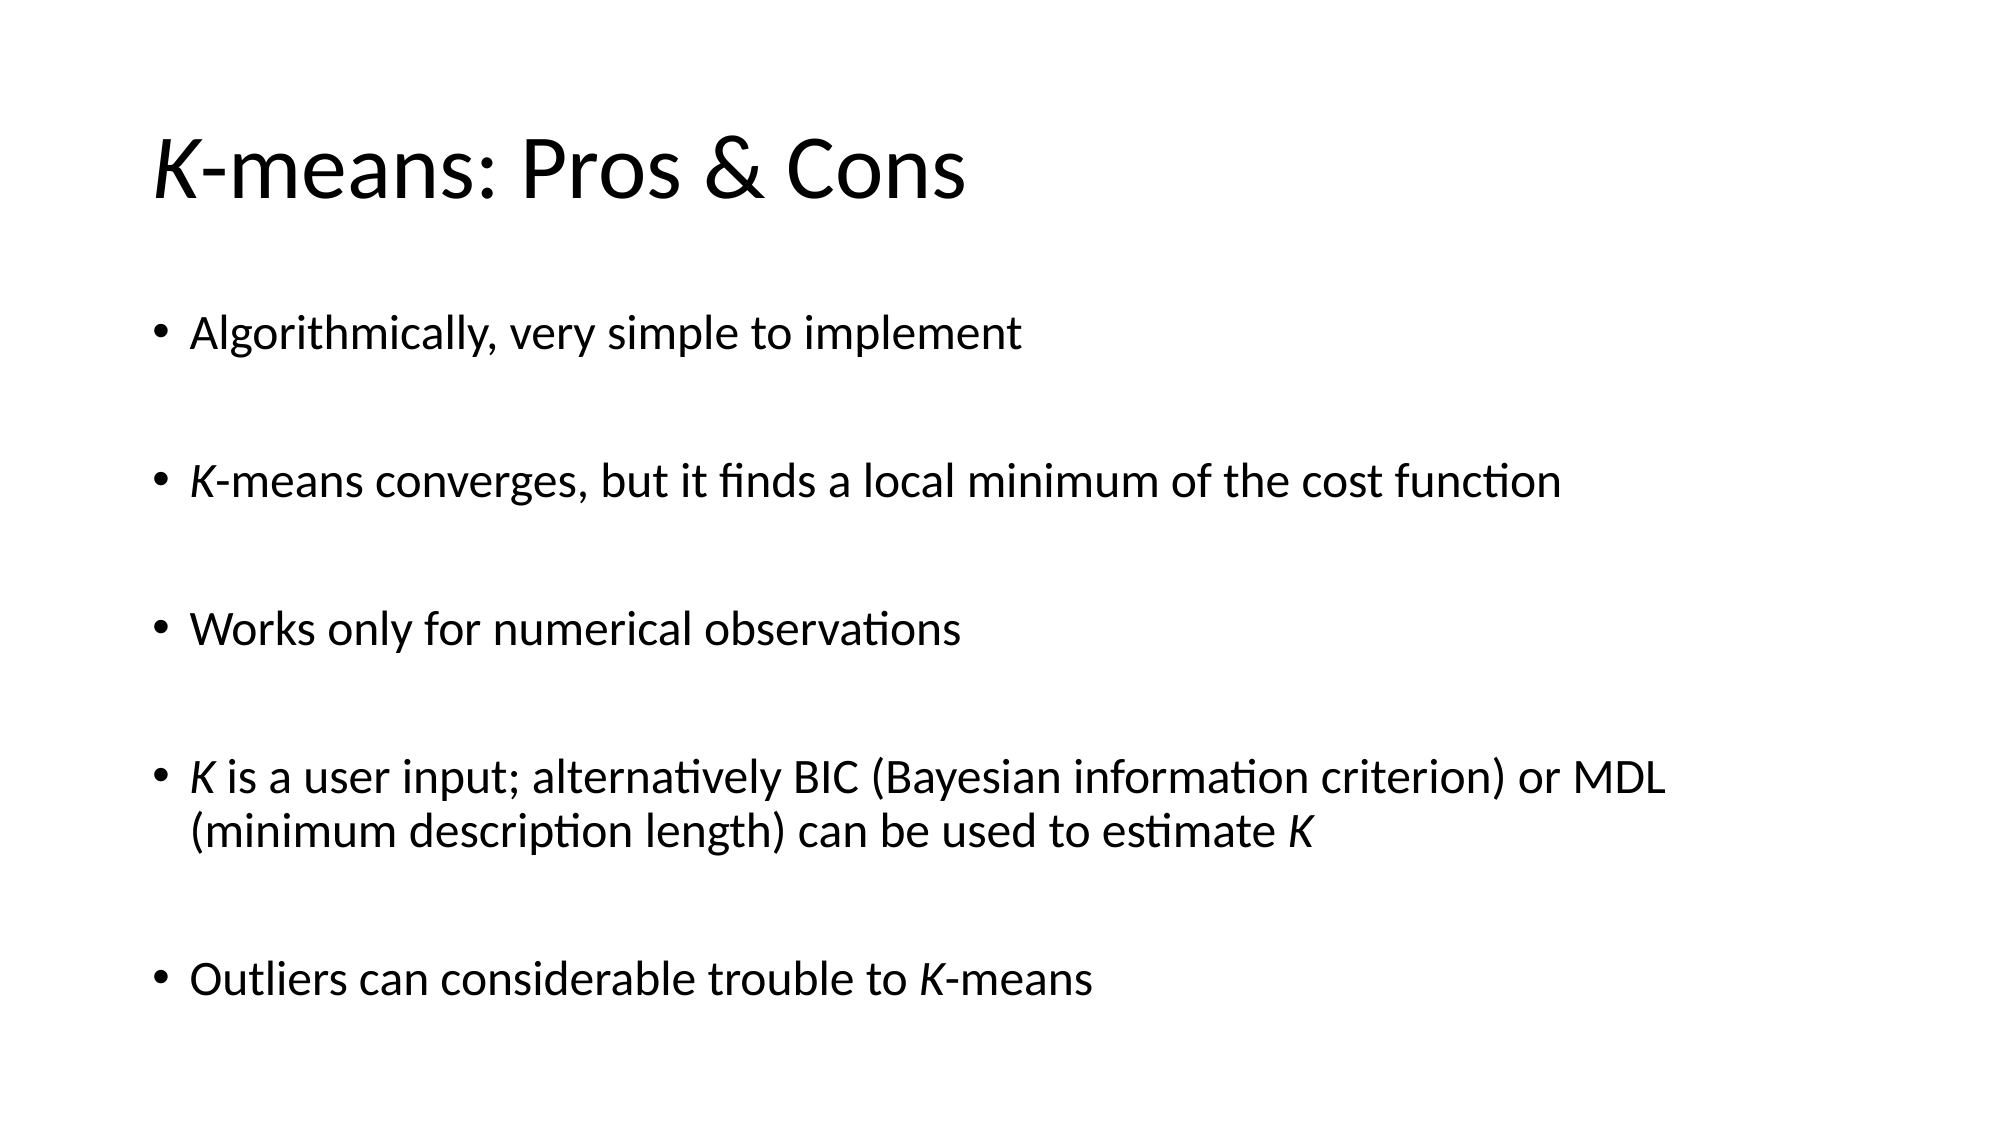

# K-means: Pros & Cons
Algorithmically, very simple to implement

K-means converges, but it finds a local minimum of the cost function

Works only for numerical observations

K is a user input; alternatively BIC (Bayesian information criterion) or MDL (minimum description length) can be used to estimate K

Outliers can considerable trouble to K-means